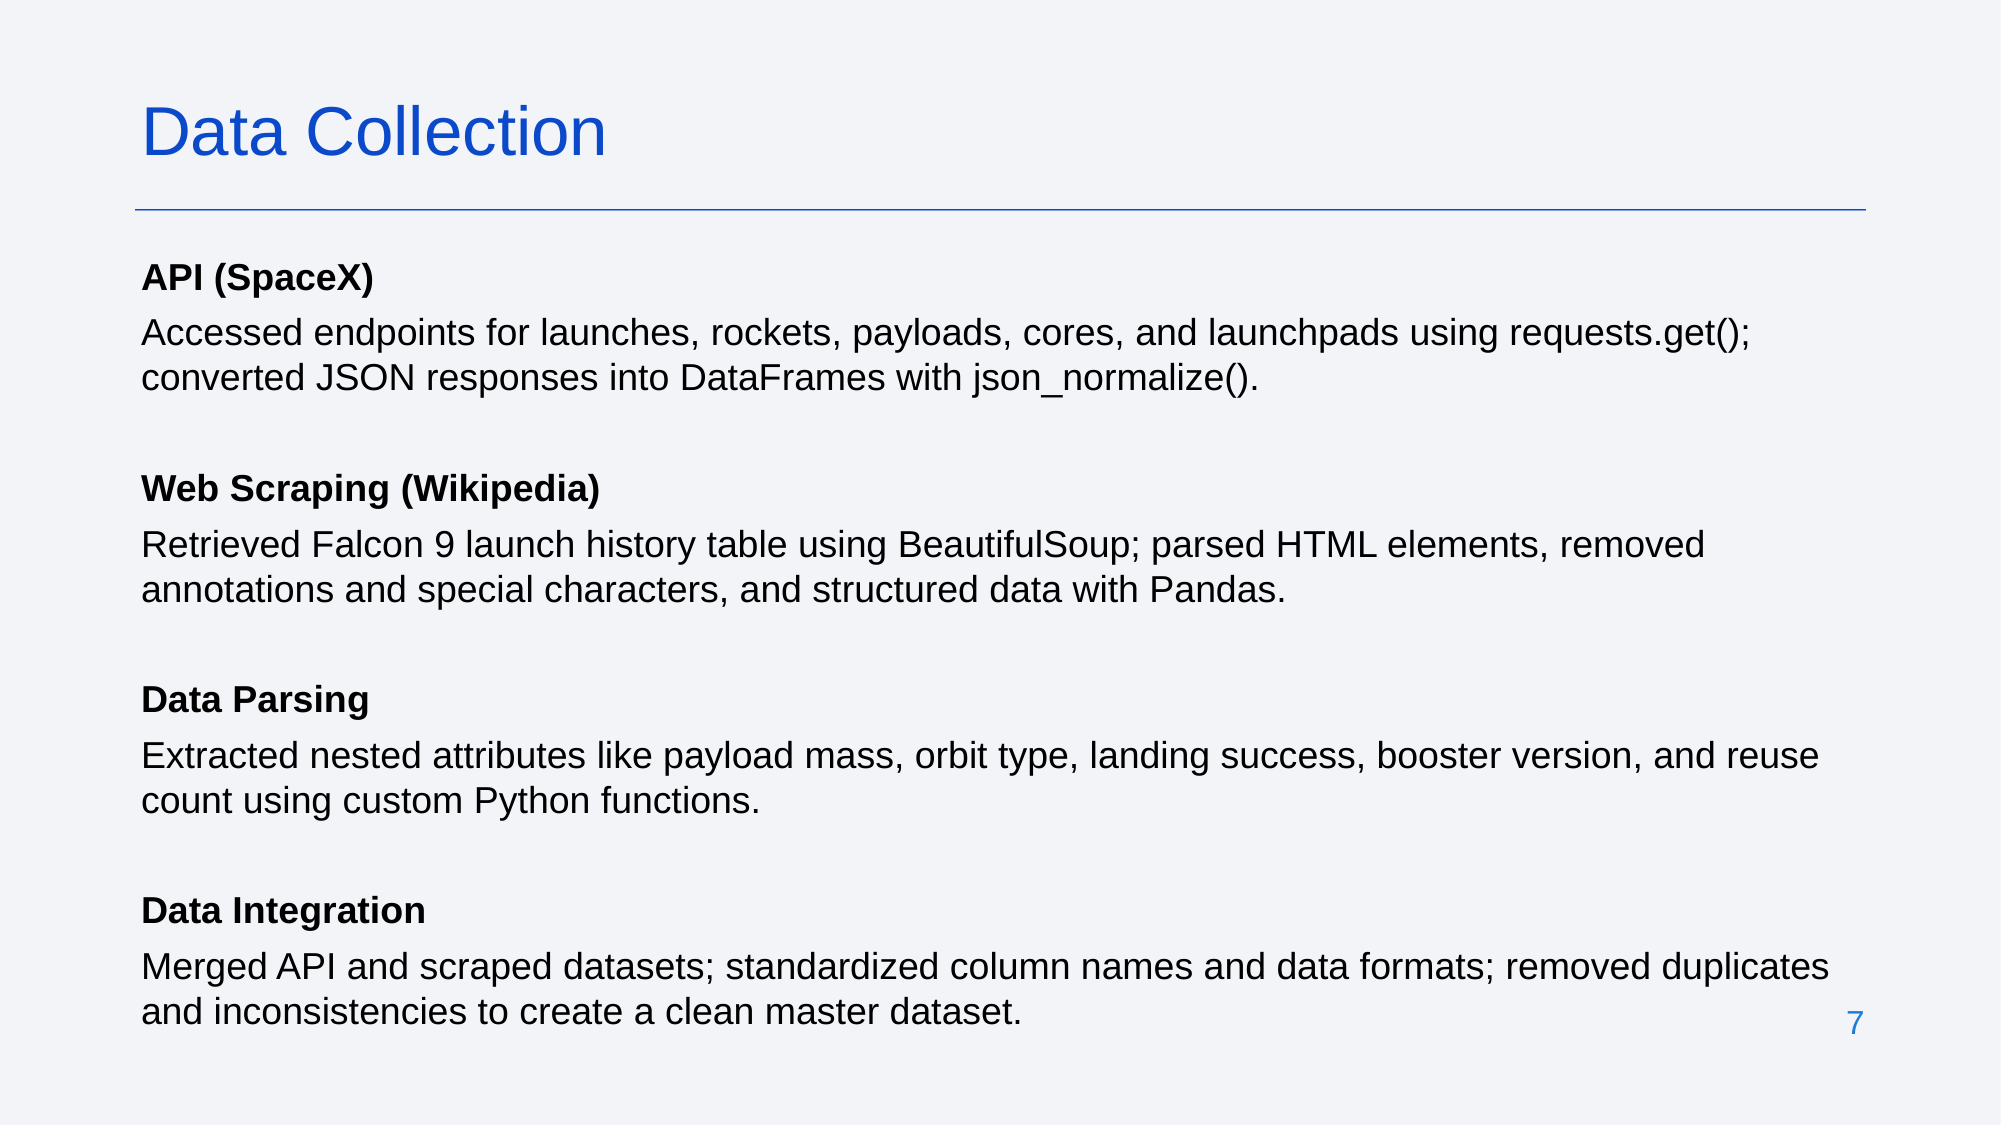

Data Collection
API (SpaceX)
Accessed endpoints for launches, rockets, payloads, cores, and launchpads using requests.get(); converted JSON responses into DataFrames with json_normalize().

Web Scraping (Wikipedia)
Retrieved Falcon 9 launch history table using BeautifulSoup; parsed HTML elements, removed annotations and special characters, and structured data with Pandas.

Data Parsing
Extracted nested attributes like payload mass, orbit type, landing success, booster version, and reuse count using custom Python functions.

Data Integration
Merged API and scraped datasets; standardized column names and data formats; removed duplicates and inconsistencies to create a clean master dataset.
7